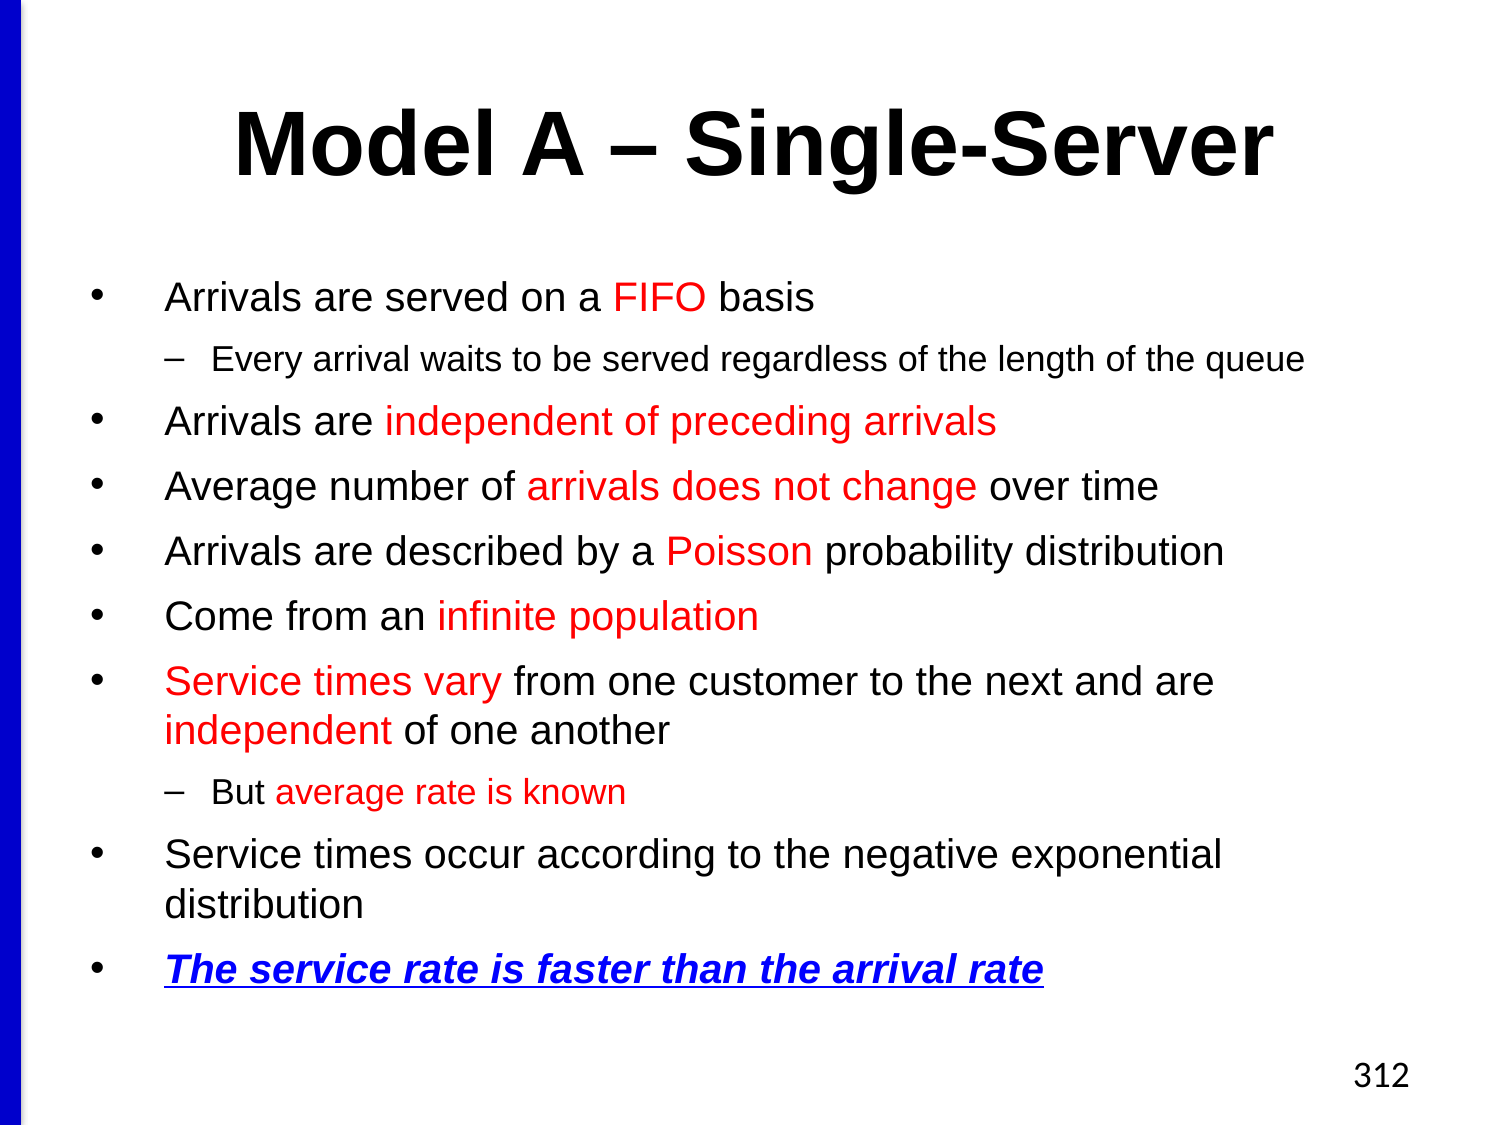

# Model A – Single-Server
Arrivals are served on a FIFO basis
Every arrival waits to be served regardless of the length of the queue
Arrivals are independent of preceding arrivals
Average number of arrivals does not change over time
Arrivals are described by a Poisson probability distribution
Come from an infinite population
Service times vary from one customer to the next and are independent of one another
But average rate is known
Service times occur according to the negative exponential distribution
The service rate is faster than the arrival rate

312